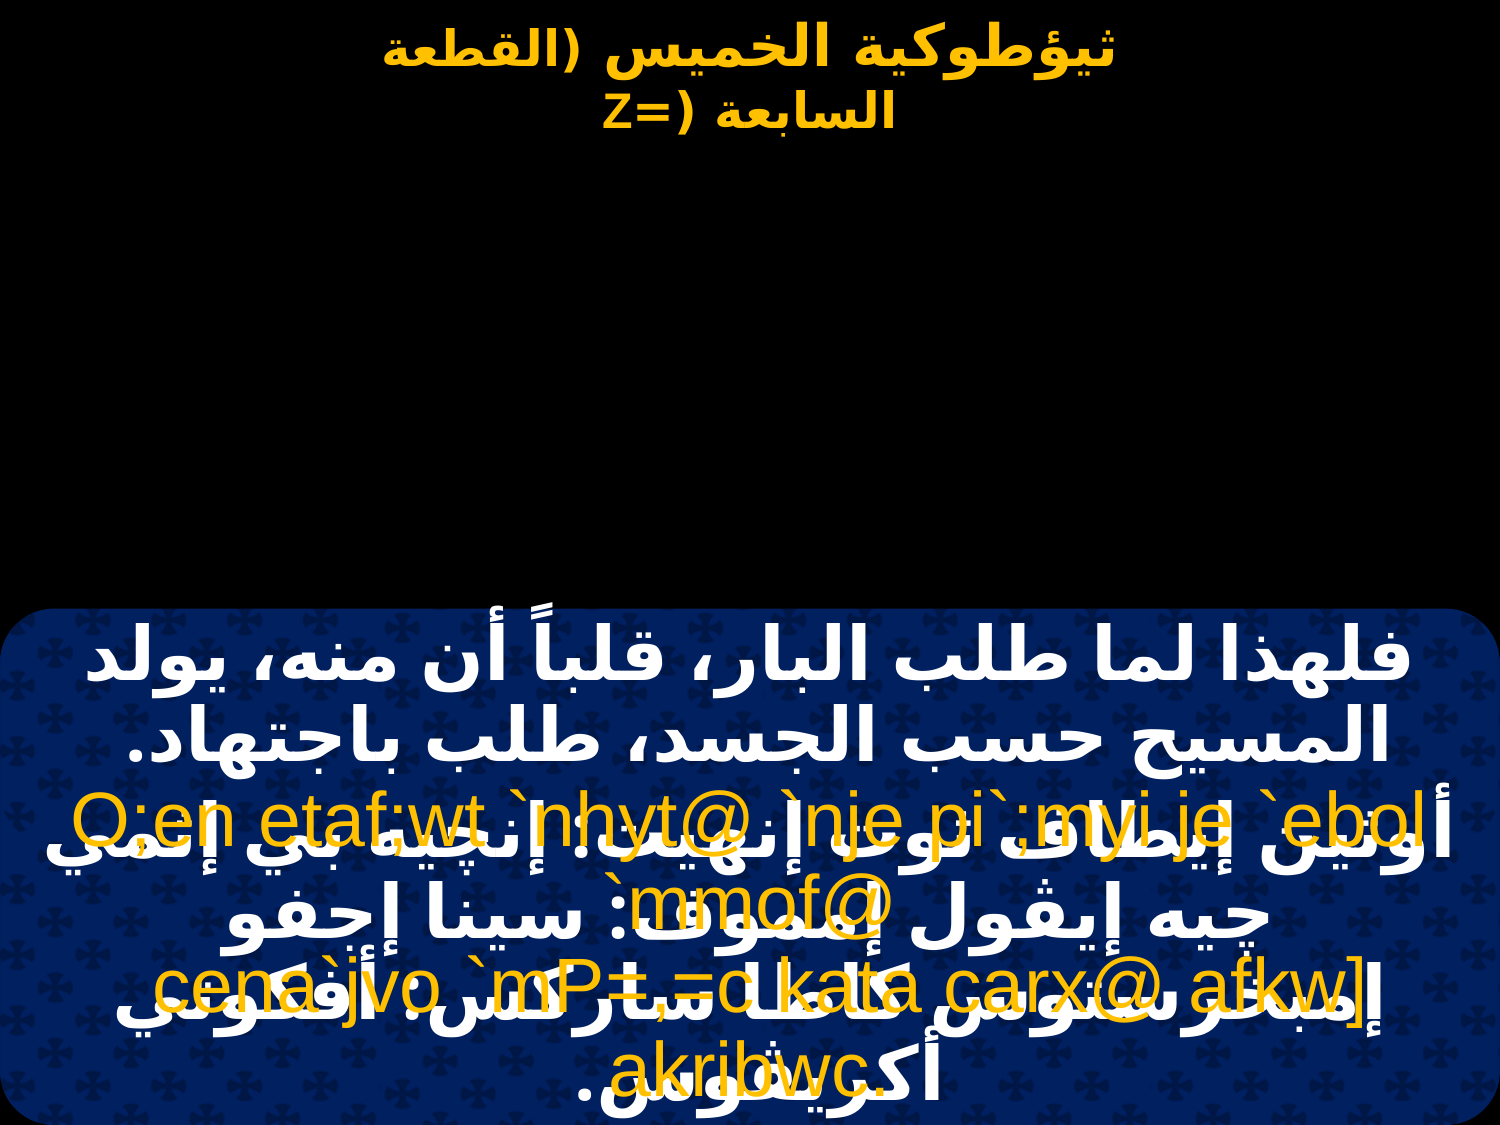

#
فلهذا لما طلب البار، قلباً أن منه، يولد المسيح حسب الجسد، طلب باجتهاد.
O;en etaf;wt `nhyt@ `nje pi`;myi je `ebol `mmof@
 cena`jvo `mP=,=c kata carx@ afkw] akribwc.
أوثين إيطاف ثوت إنهيت: إنچيه بي إثمي چيه إيڤول إمموف: سينا إجفو إمبخرستوس كاطا ساركس: أفكوتي أكريڤوس.